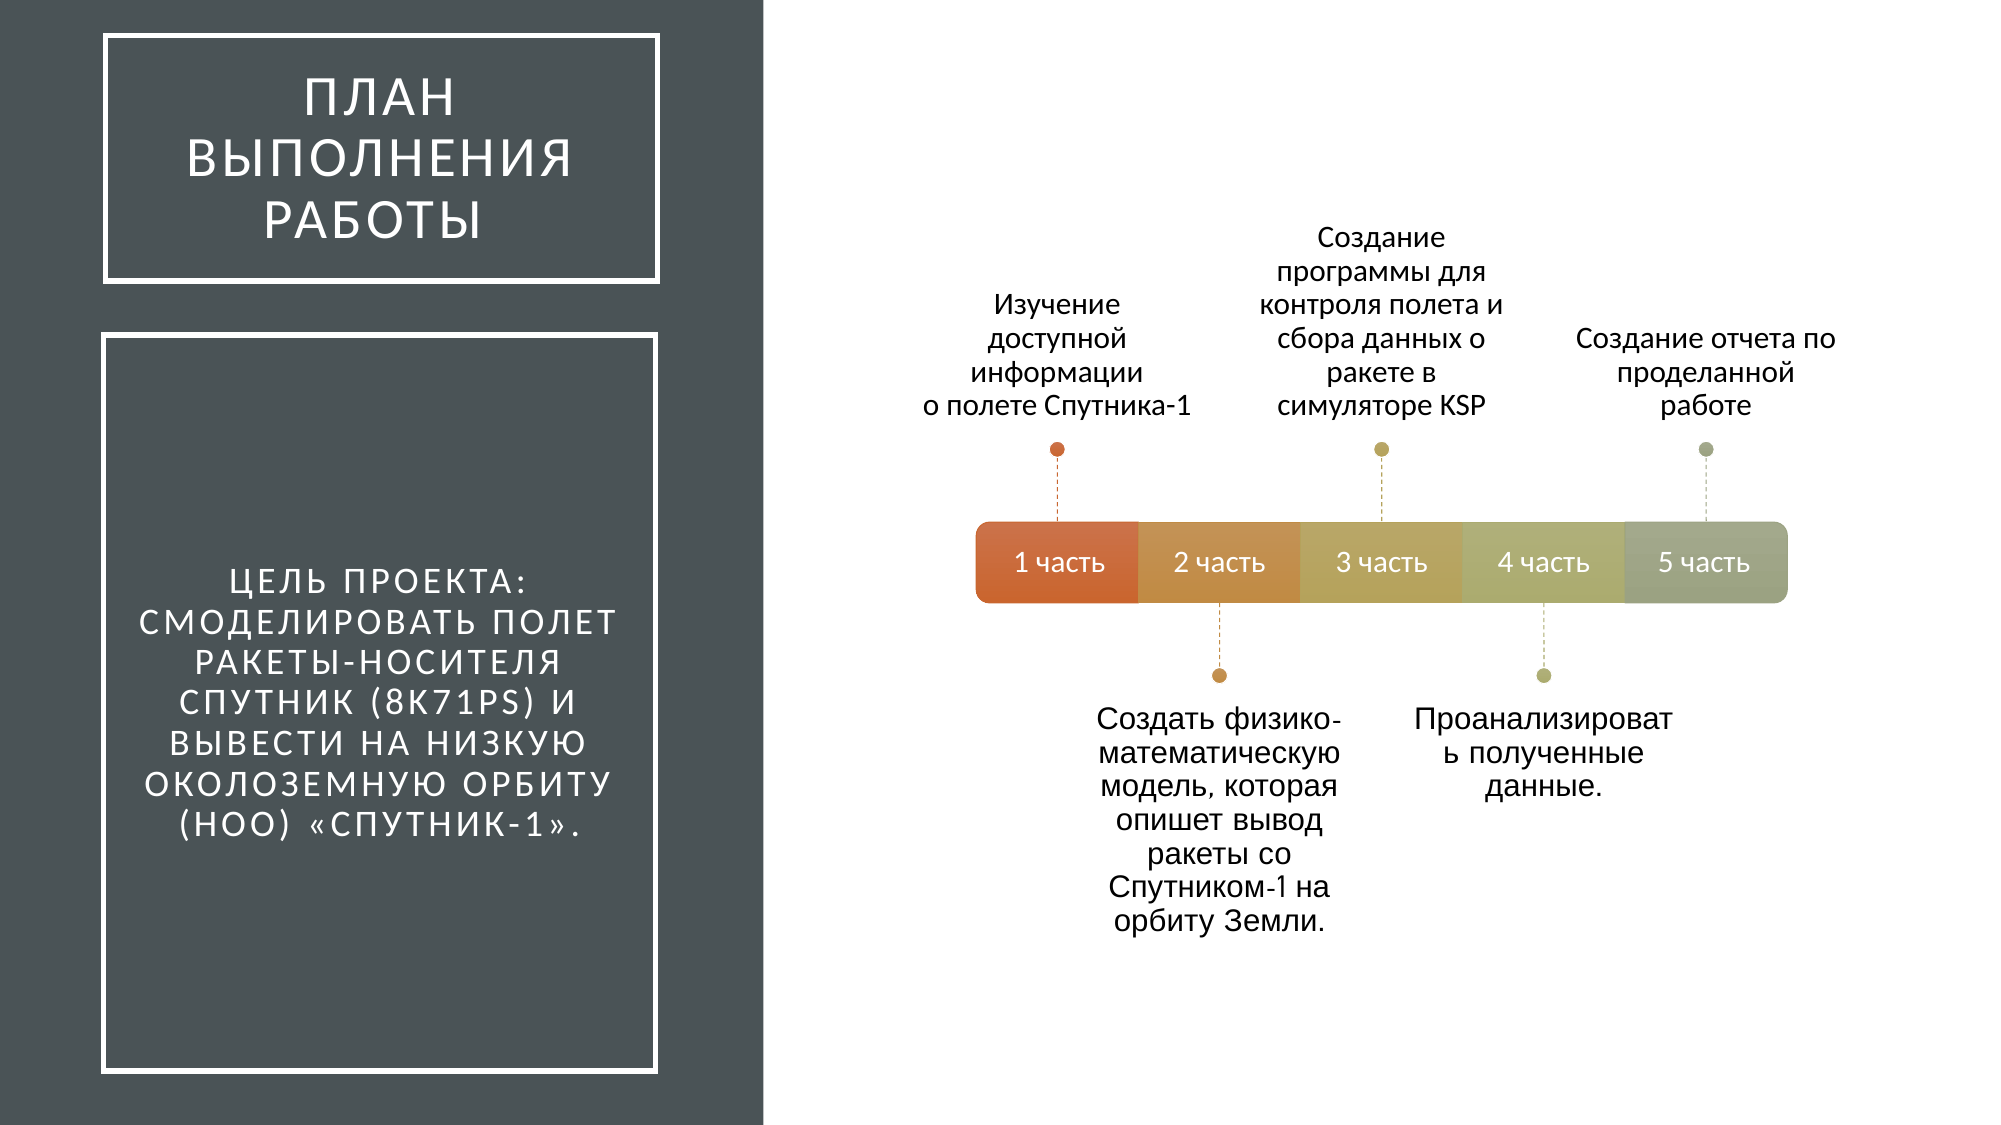

# План выполнения работы
1 часть
Изучение доступной информации
о полете Спутника-1
2 часть
Создать физико-математическую модель, которая опишет вывод ракеты со Спутником-1 на орбиту Земли.
3 часть
Создание программы для контроля полета и сбора данных о ракете в симуляторе KSP
4 часть
Проанализировать полученные данные.
5 часть
Создание отчета по проделанной работе
Цель проекта: смоделировать полет ракеты-носителя Спутник (8K71PS) и вывести на низкую околоземную орбиту (НОО) «Спутник-1».